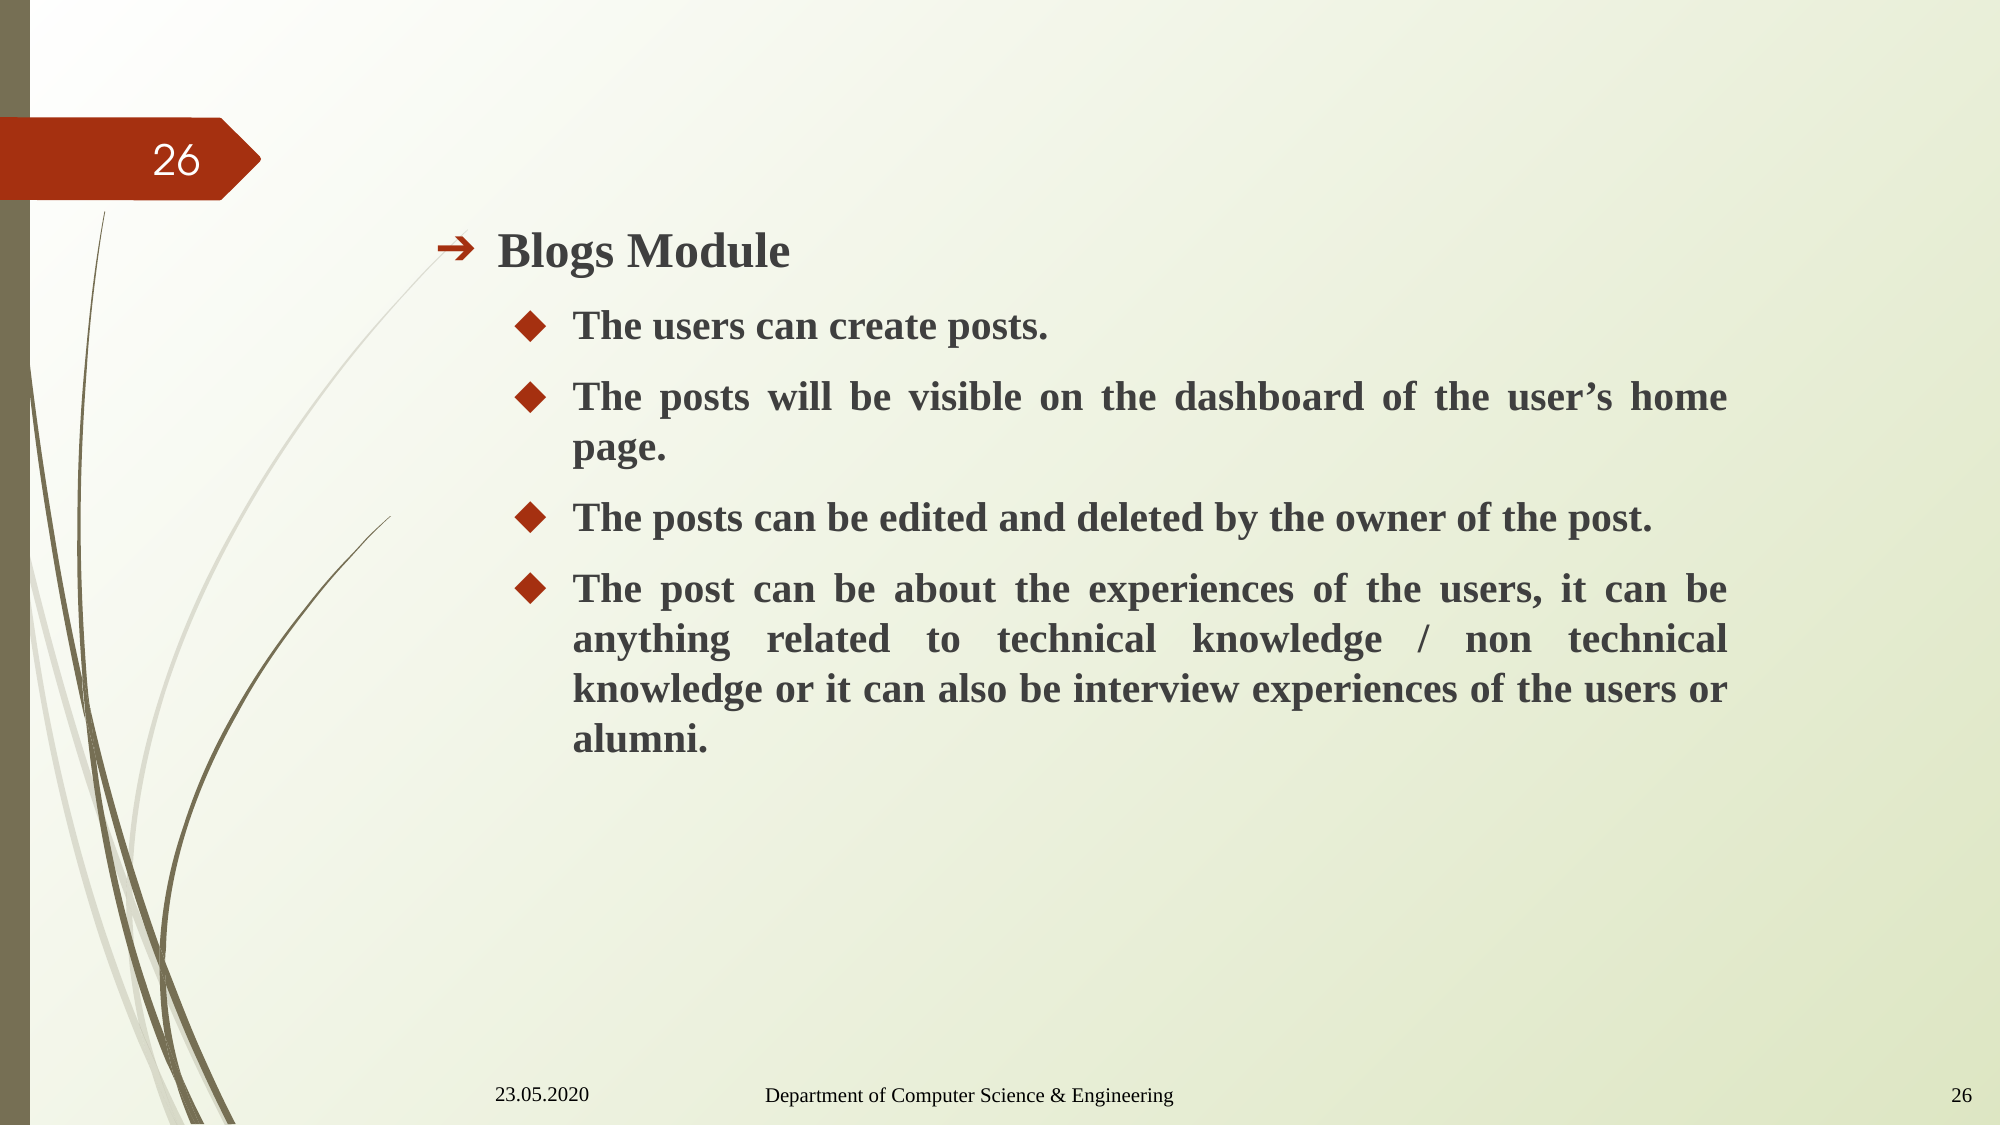

26
Blogs Module
The users can create posts.
The posts will be visible on the dashboard of the user’s home page.
The posts can be edited and deleted by the owner of the post.
The post can be about the experiences of the users, it can be anything related to technical knowledge / non technical knowledge or it can also be interview experiences of the users or alumni.

23.05.2020
Department of Computer Science & Engineering					                          26